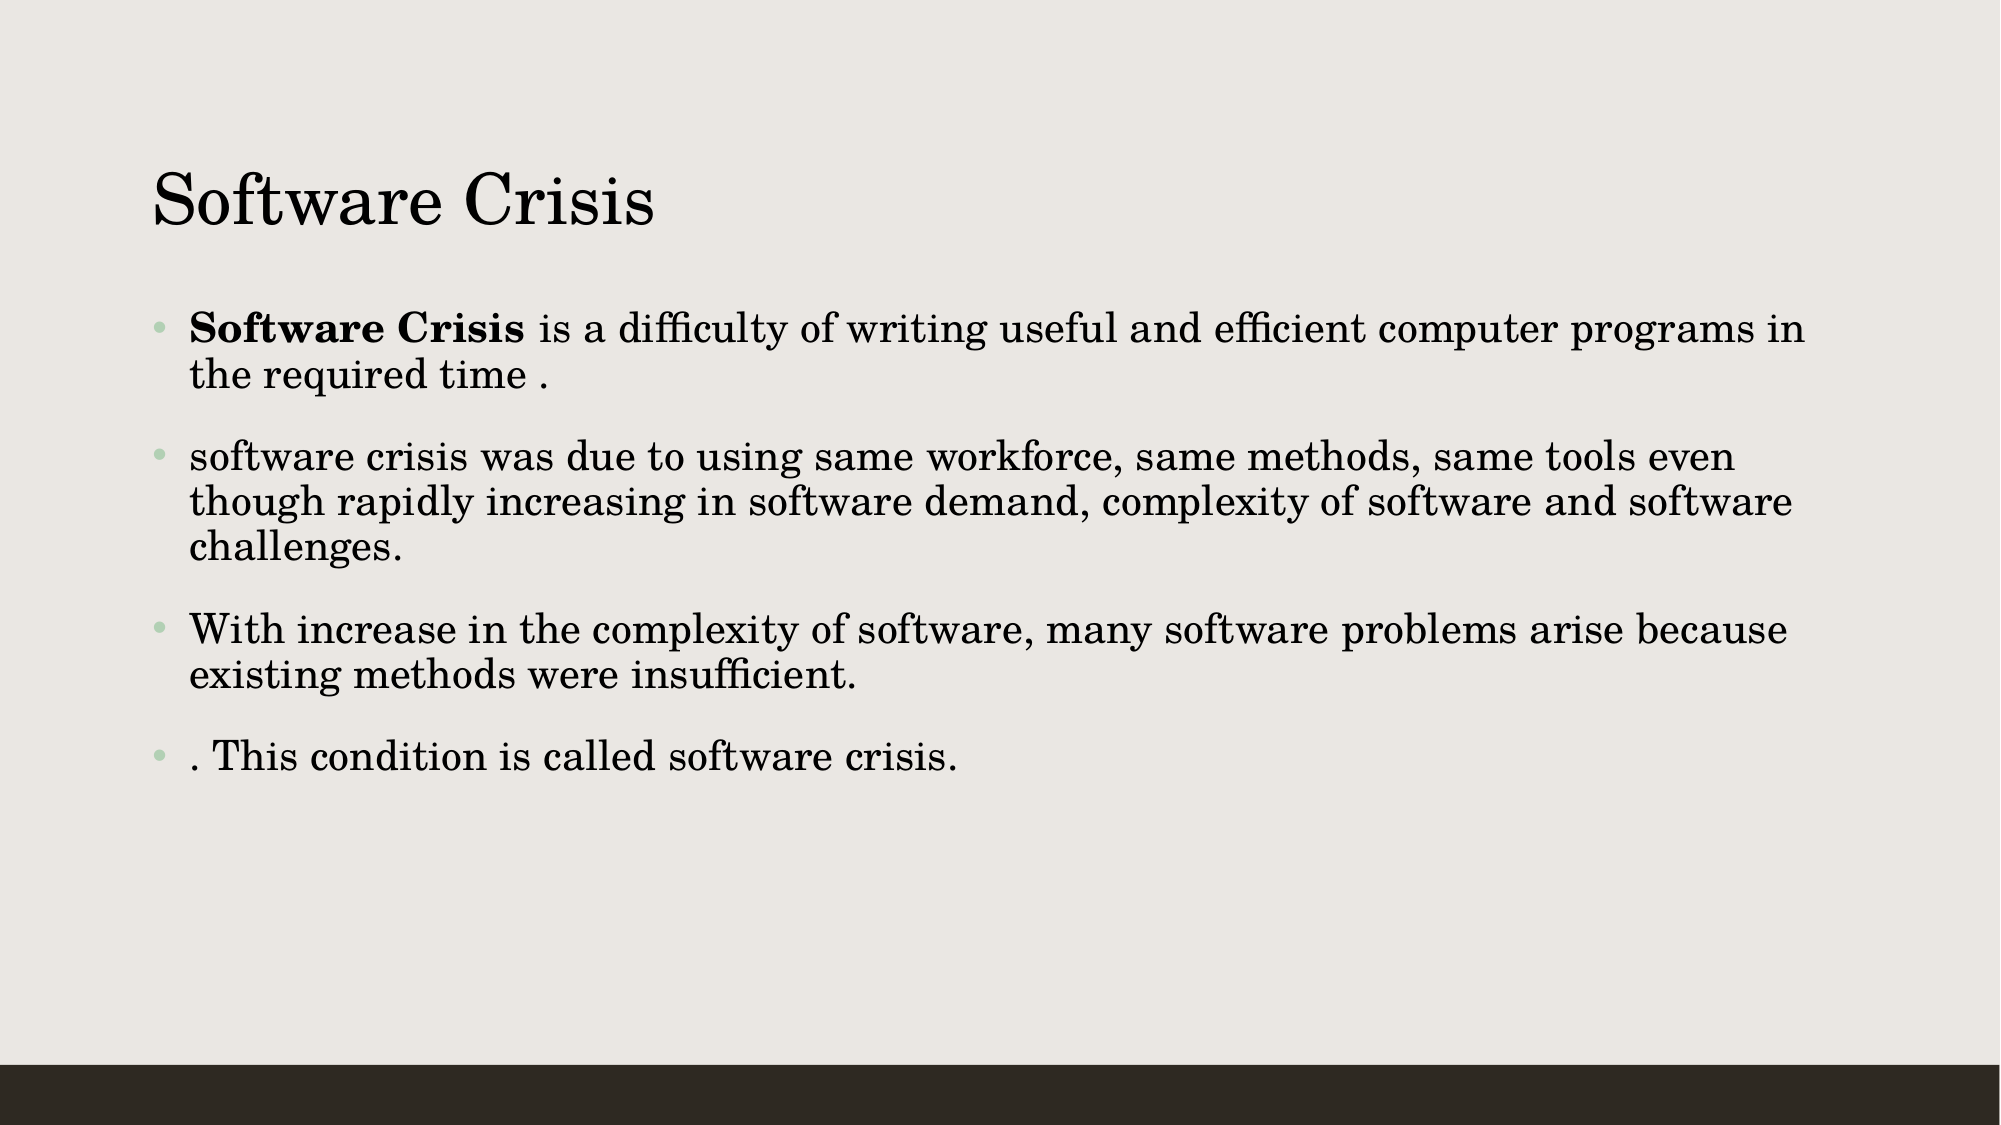

# Software Crisis
Software Crisis is a difficulty of writing useful and efficient computer programs in the required time .
software crisis was due to using same workforce, same methods, same tools even though rapidly increasing in software demand, complexity of software and software challenges.
With increase in the complexity of software, many software problems arise because existing methods were insufficient.
. This condition is called software crisis.